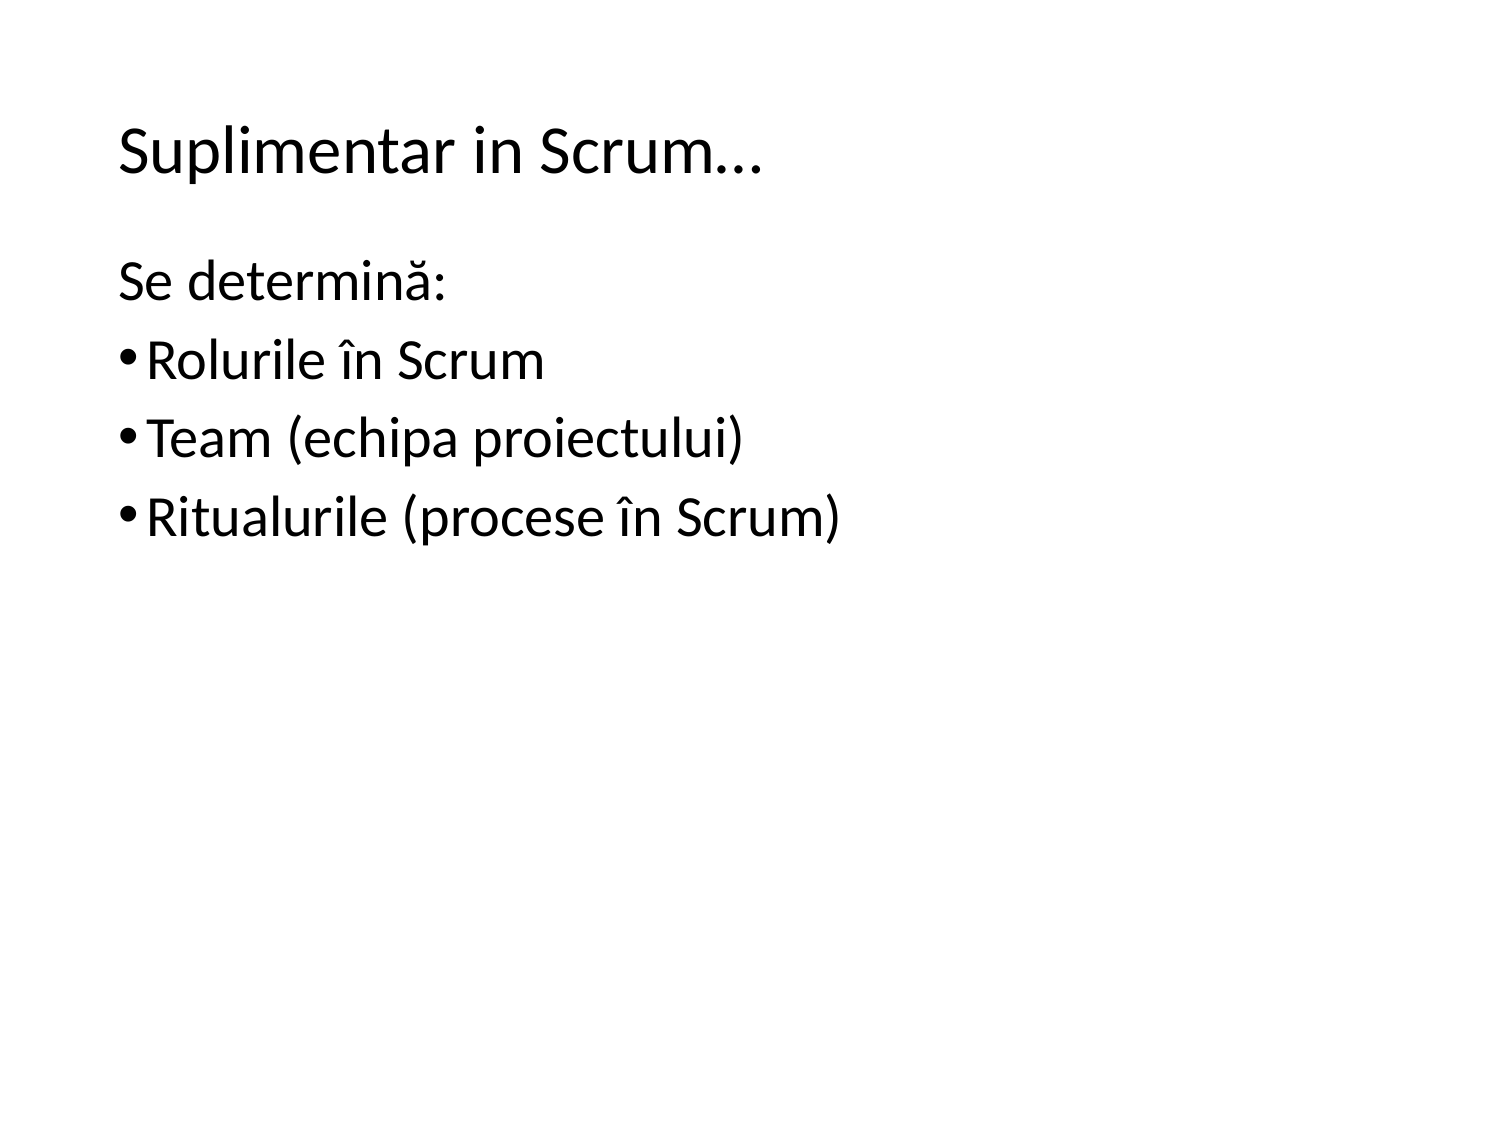

# Suplimentar in Scrum…
Se determină:
Rolurile în Scrum
Team (echipa proiectului)
Ritualurile (procese în Scrum)